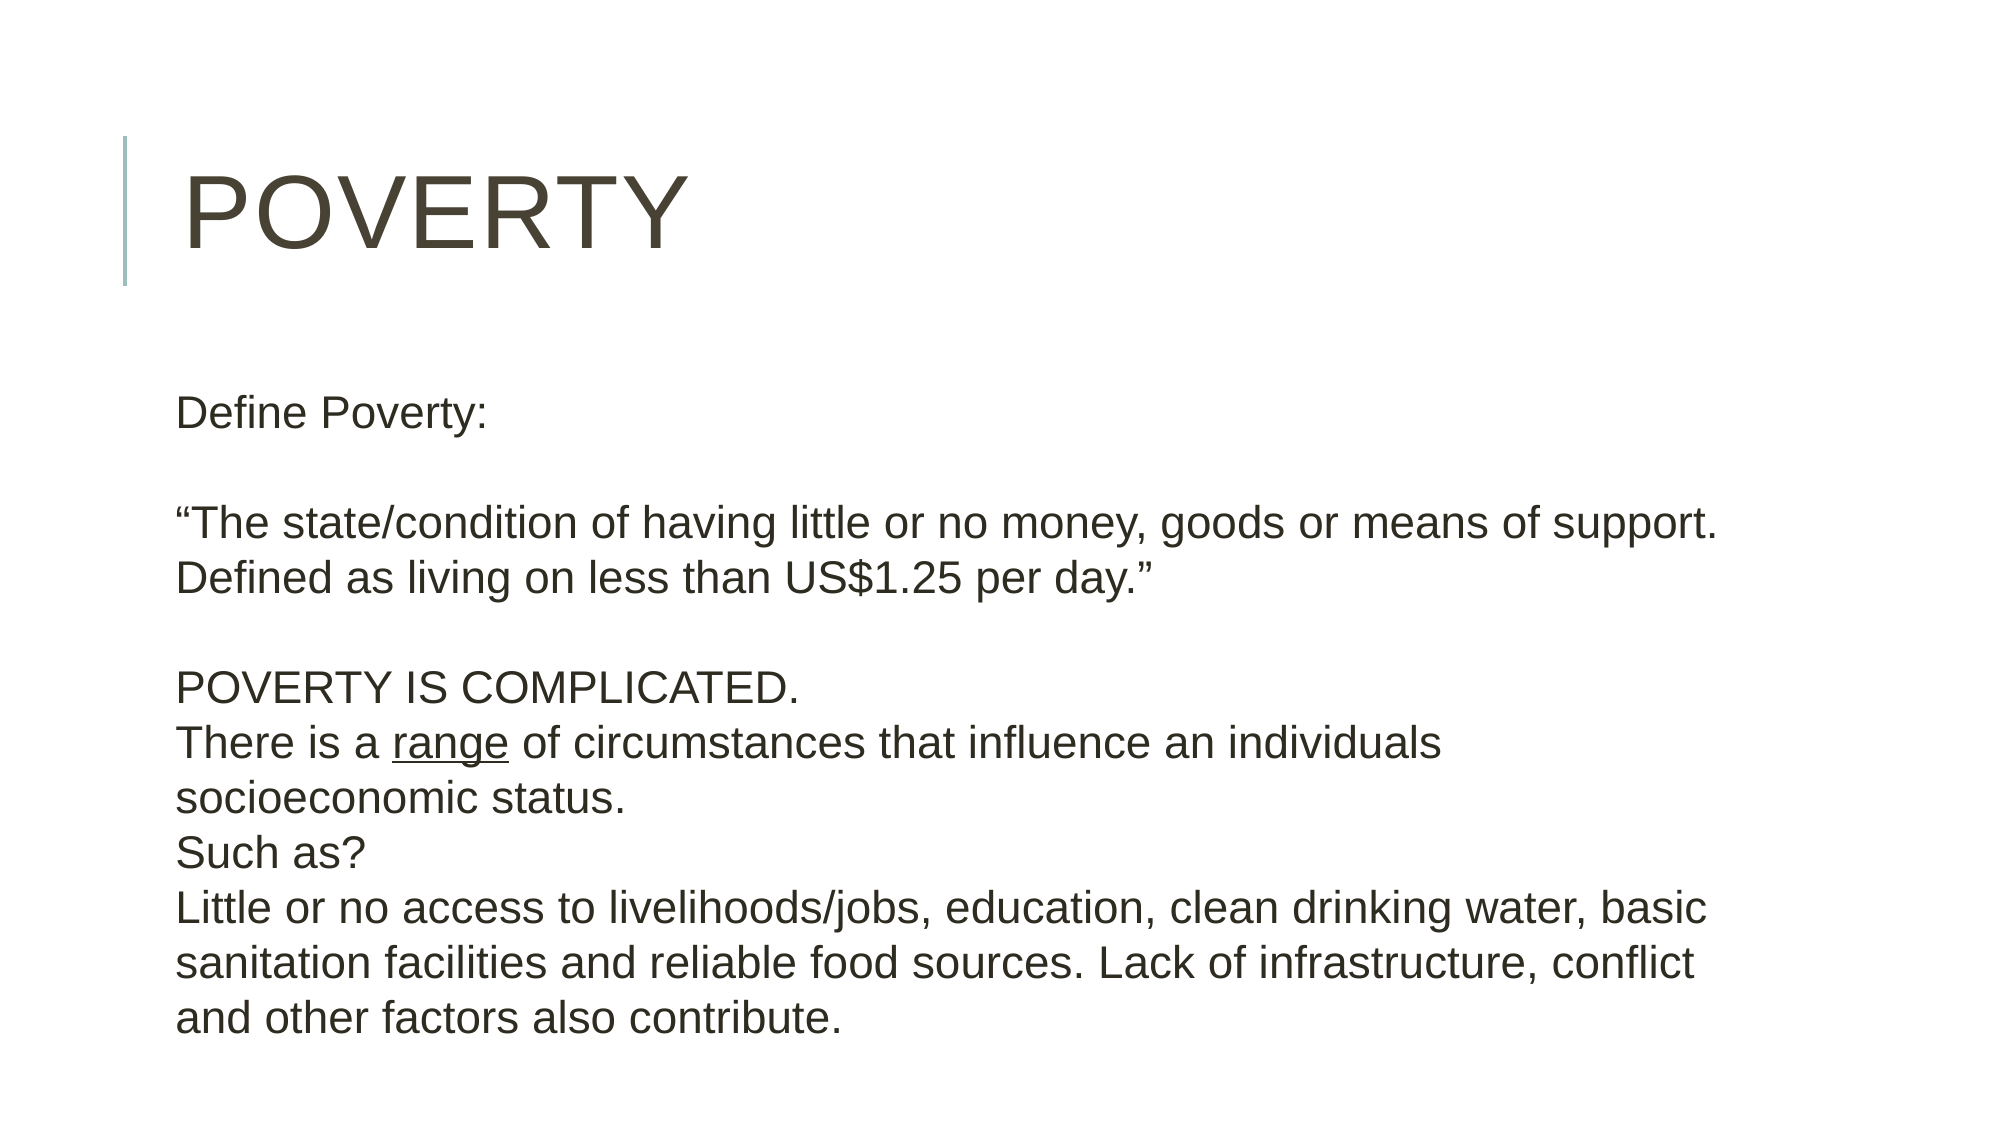

# POVERTY
Define Poverty:

“The state/condition of having little or no money, goods or means of support. Defined as living on less than US$1.25 per day.”

POVERTY IS COMPLICATED.
There is a range of circumstances that influence an individuals socioeconomic status.
Such as?
Little or no access to livelihoods/jobs, education, clean drinking water, basic sanitation facilities and reliable food sources. Lack of infrastructure, conflict and other factors also contribute.